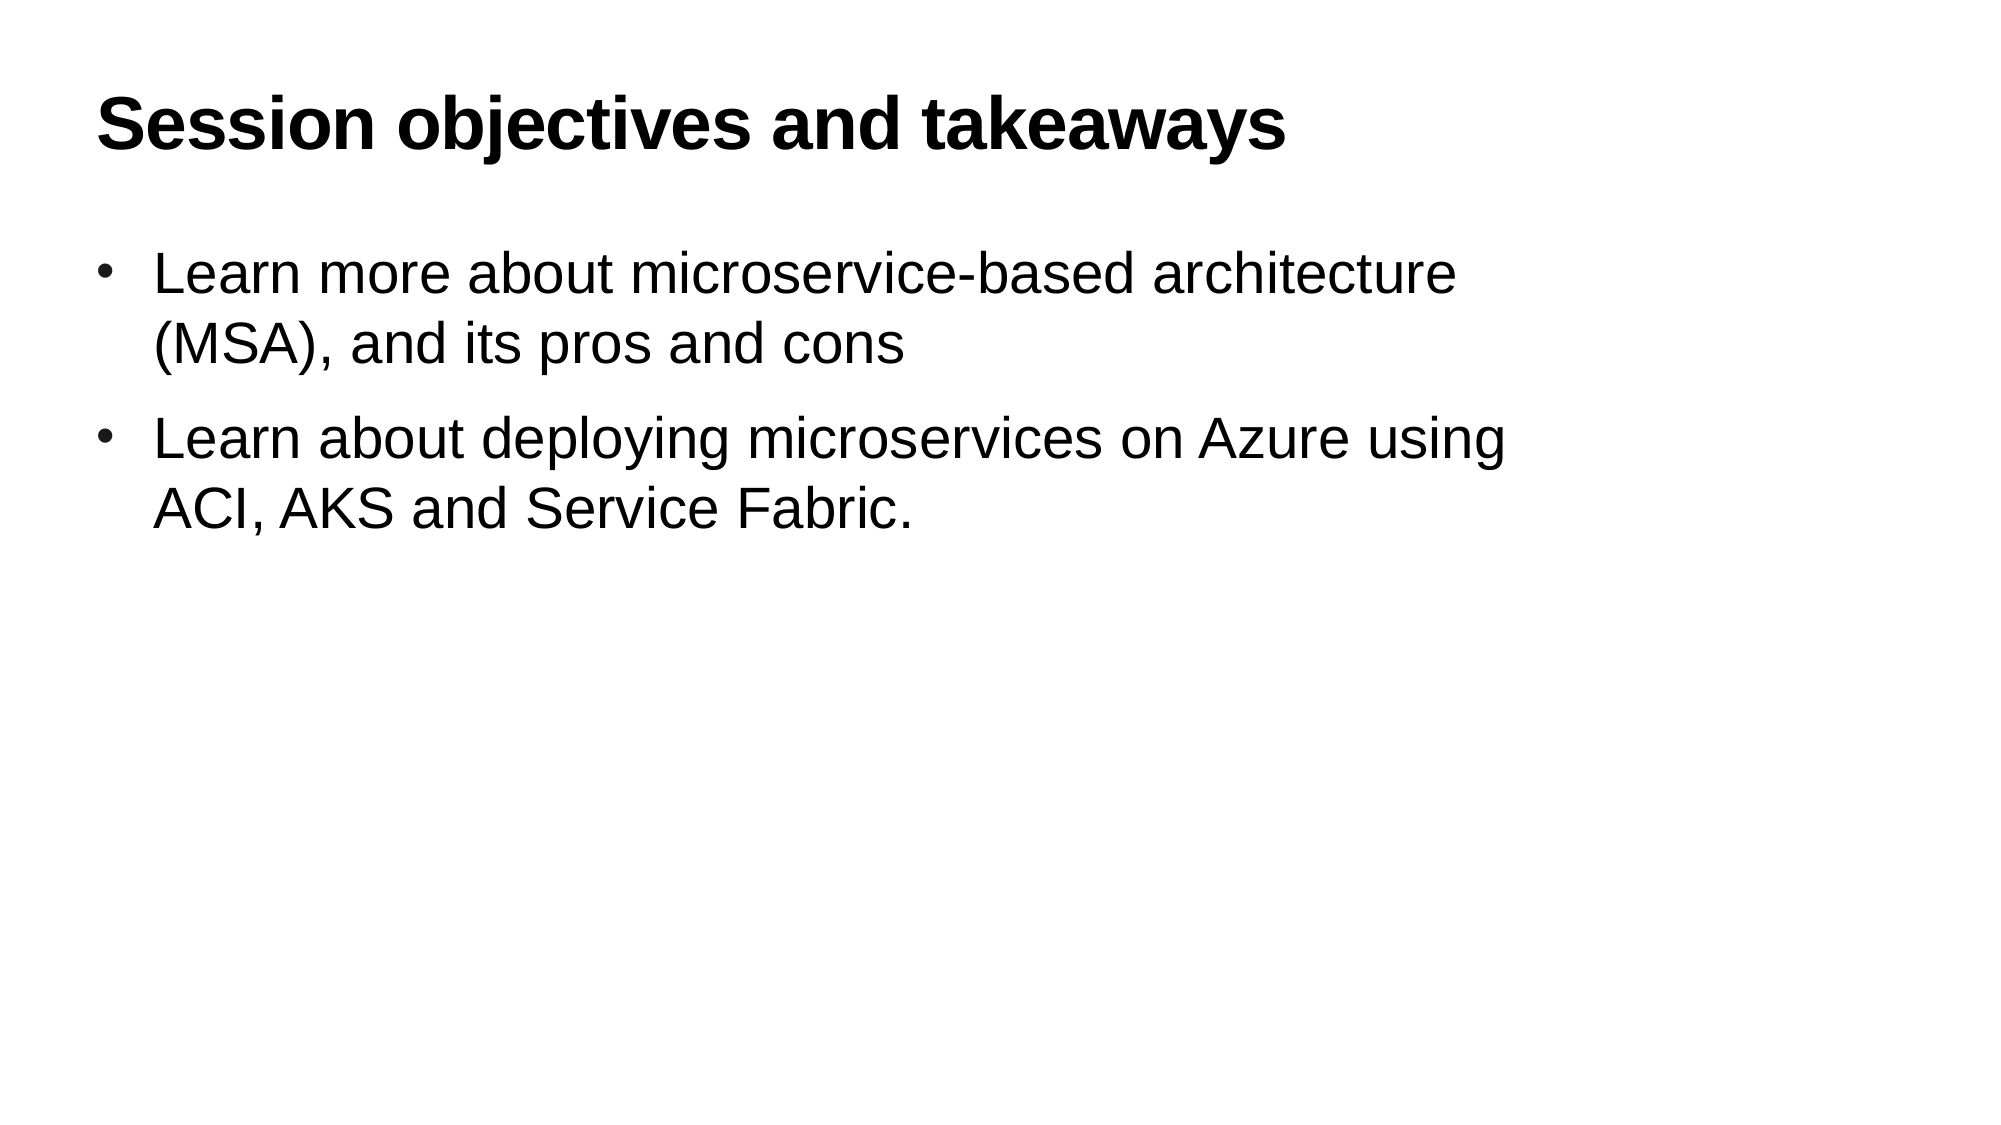

# Session objectives and takeaways
Learn more about microservice-based architecture (MSA), and its pros and cons
Learn about deploying microservices on Azure using ACI, AKS and Service Fabric.